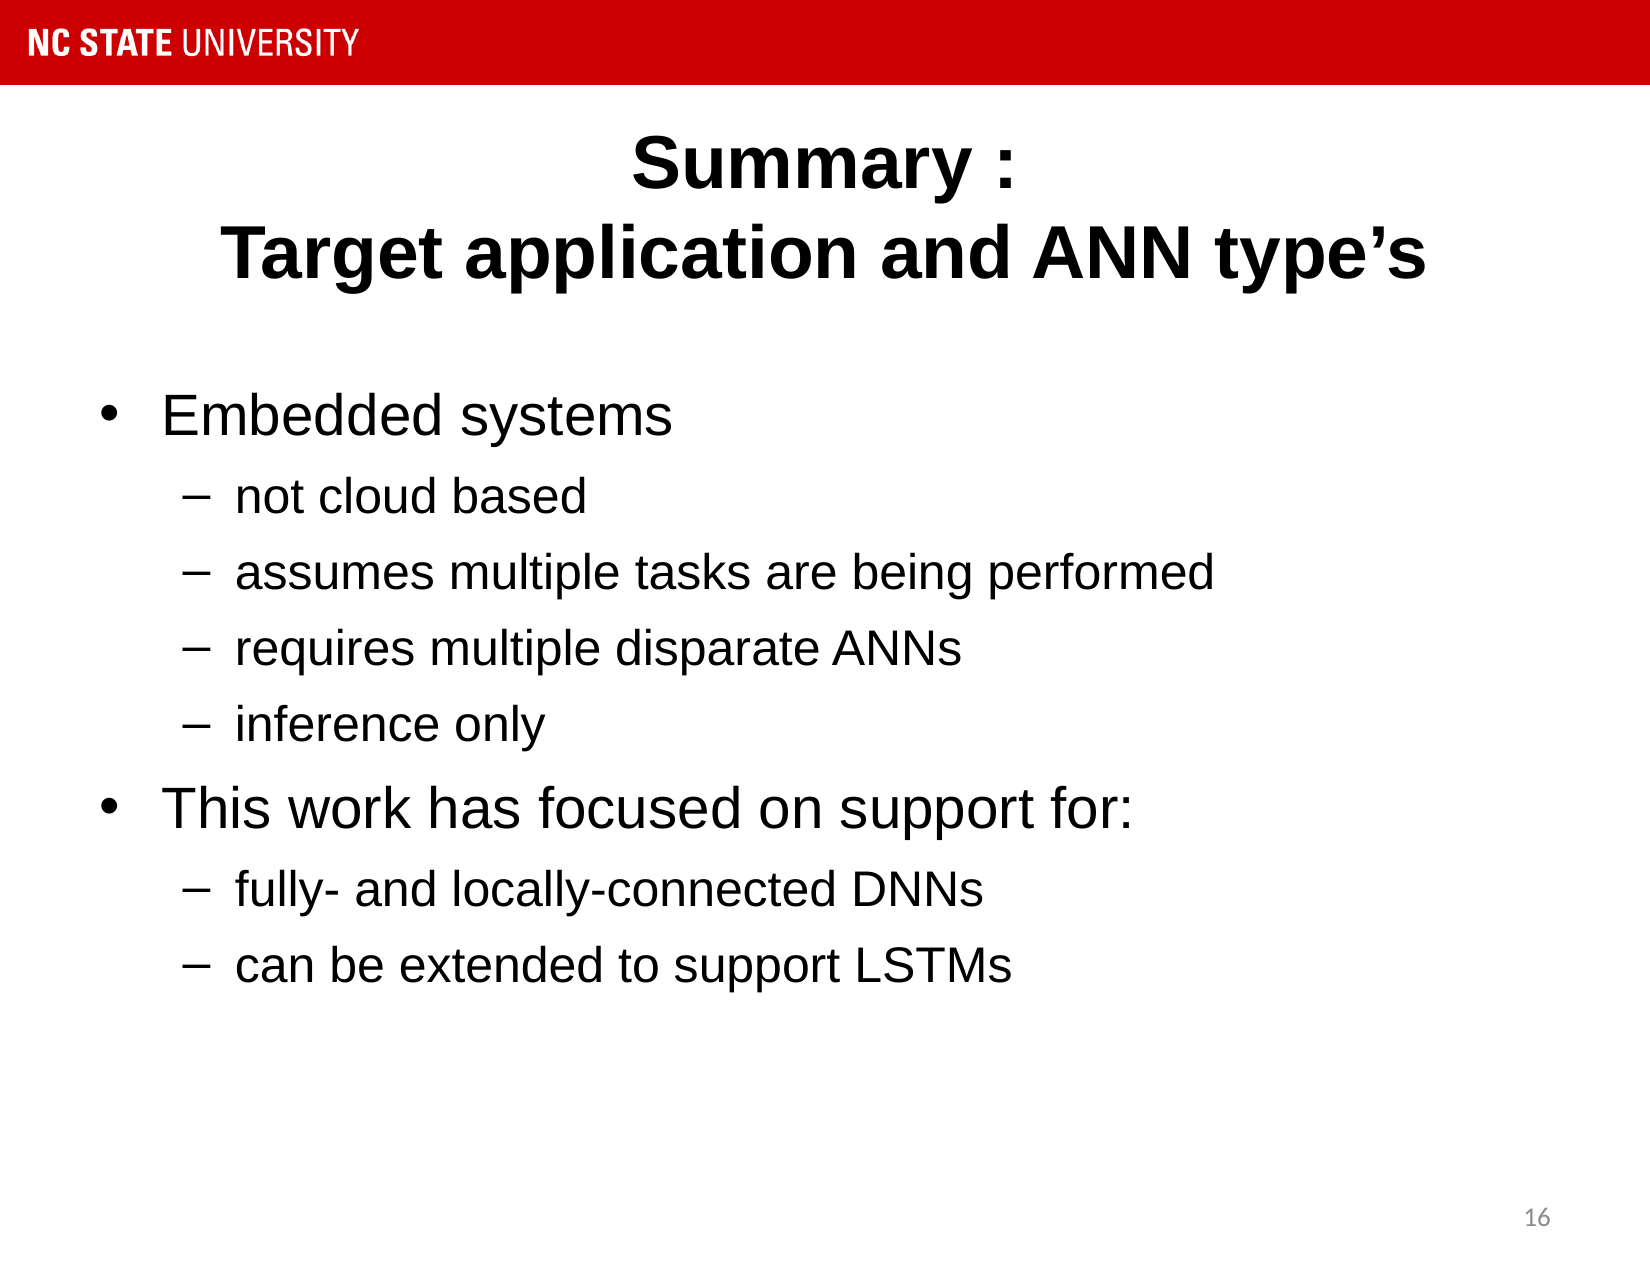

# Summary : Target application and ANN type’s
Embedded systems
not cloud based
assumes multiple tasks are being performed
requires multiple disparate ANNs
inference only
This work has focused on support for:
fully- and locally-connected DNNs
can be extended to support LSTMs
16